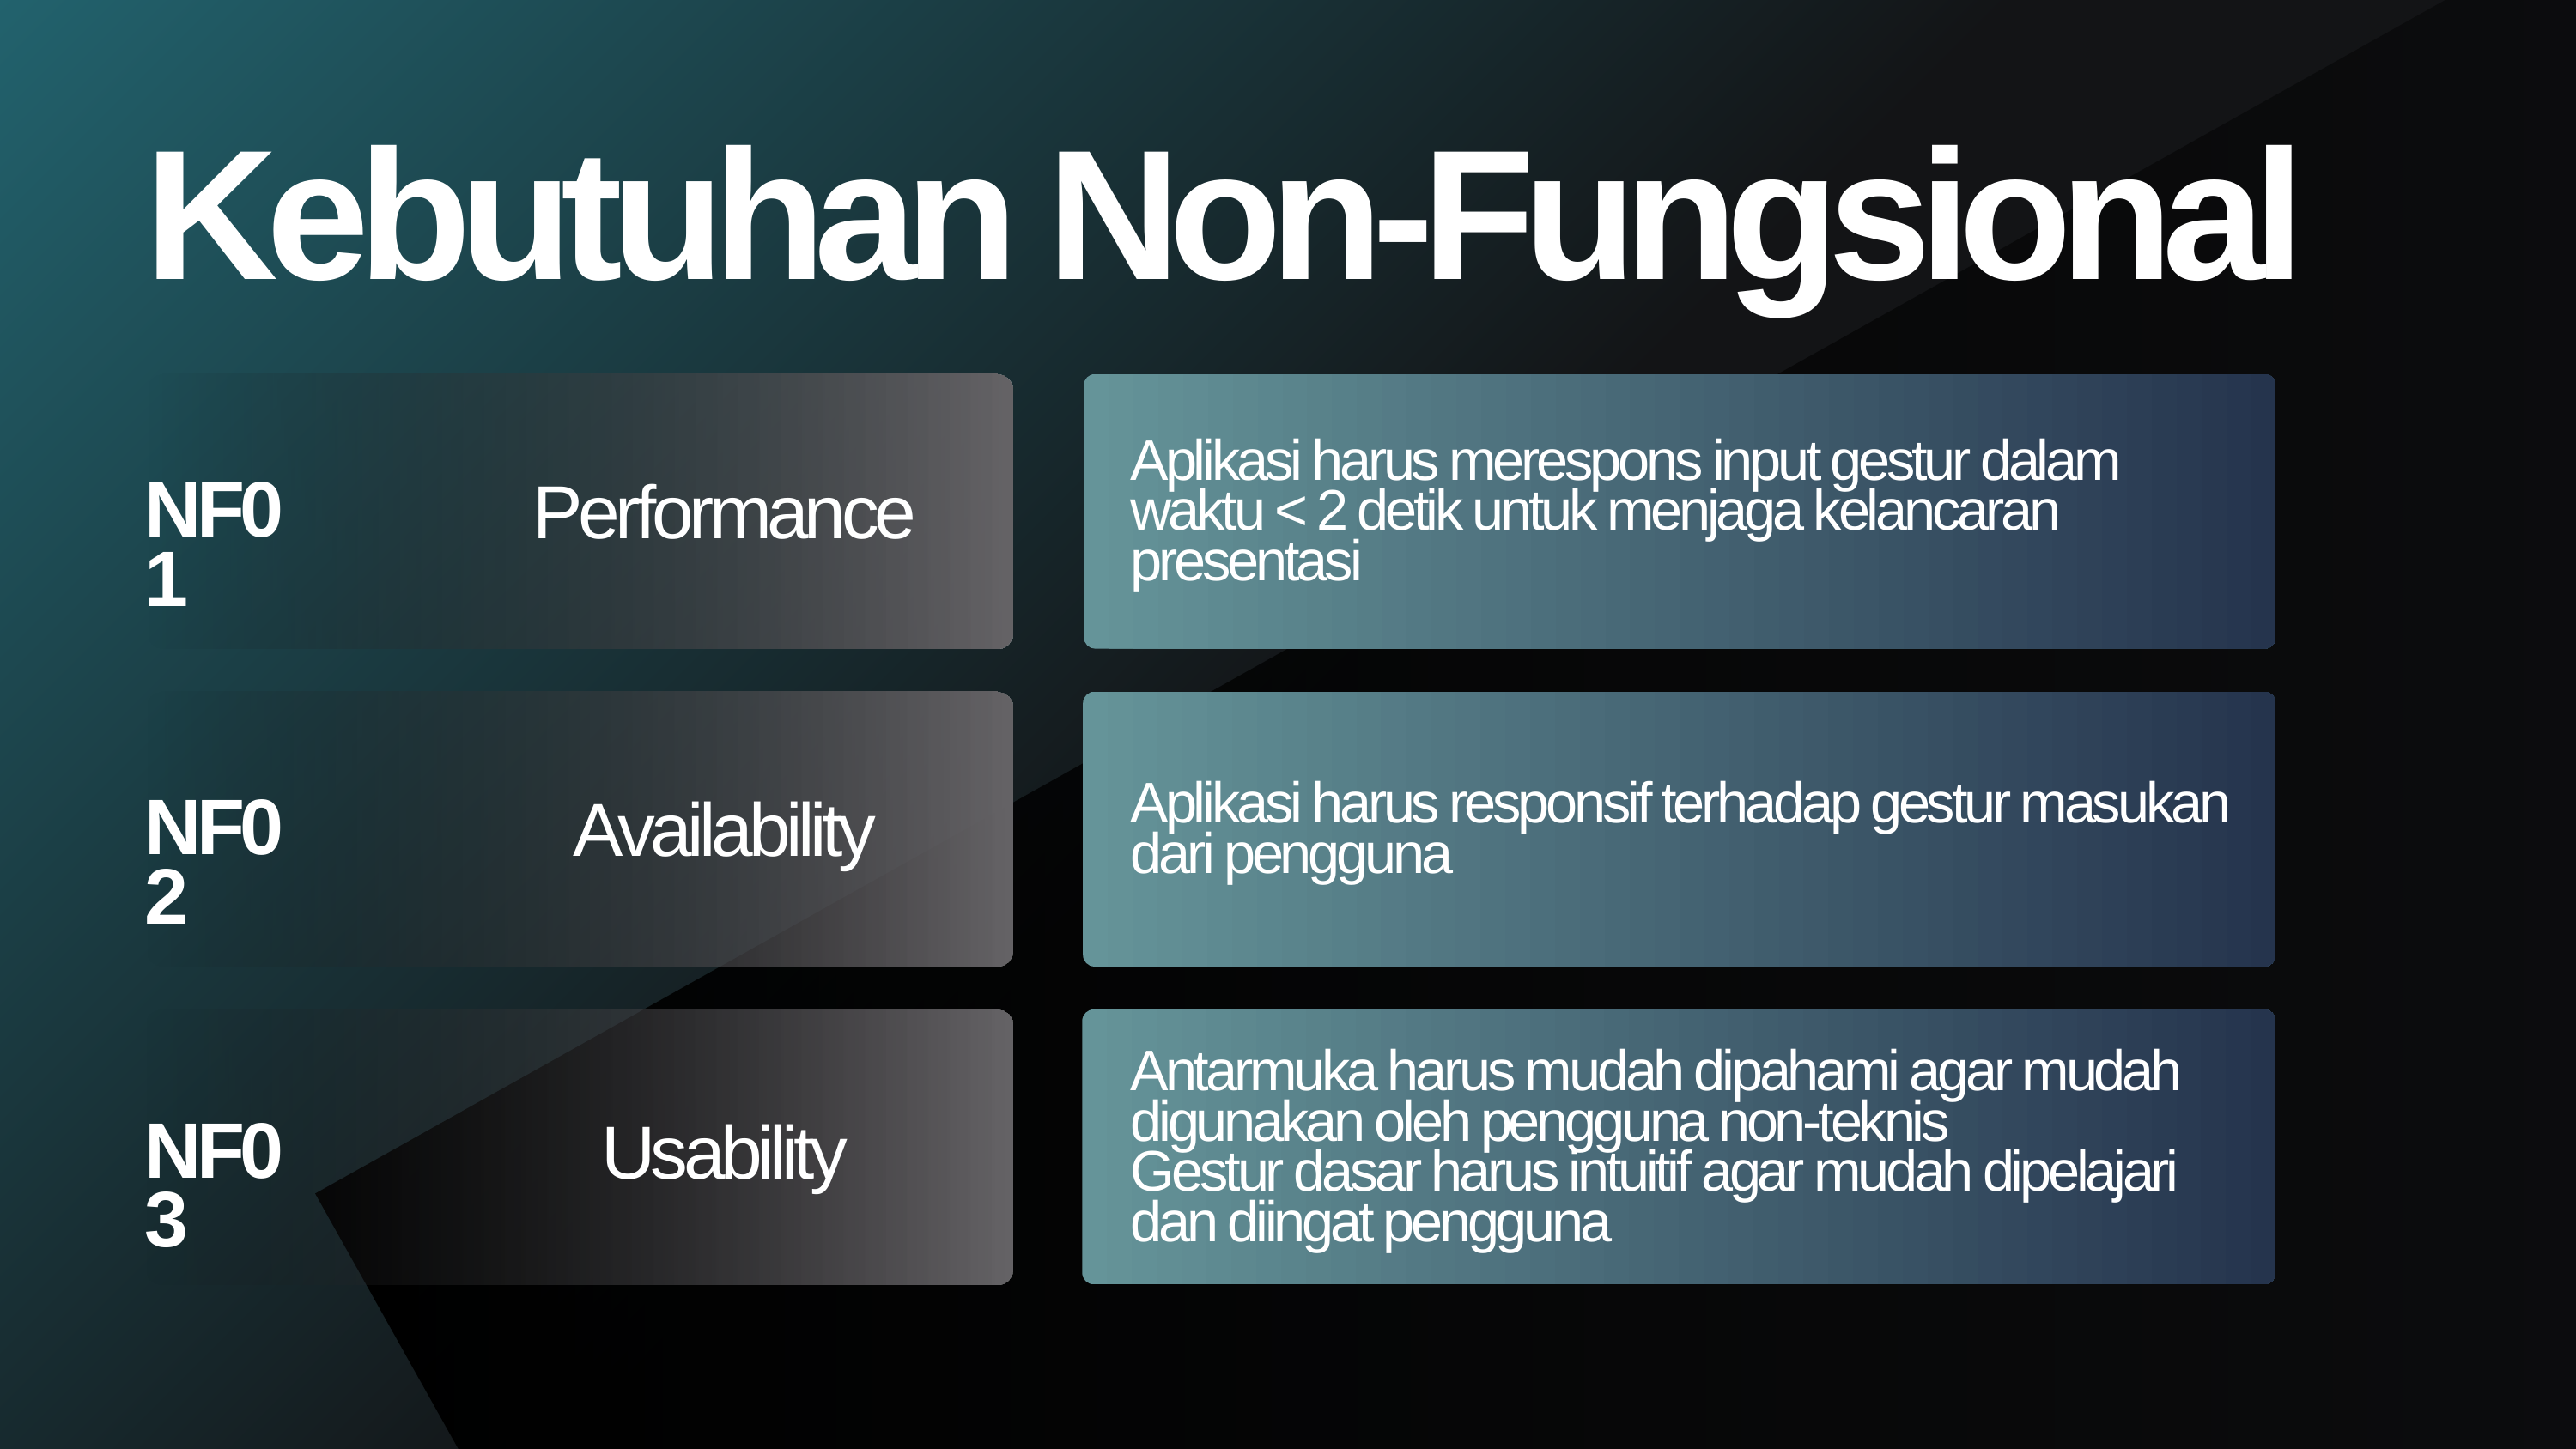

Kebutuhan Non-Fungsional

Aplikasi harus merespons input gestur dalam waktu < 2 detik untuk menjaga kelancaran presentasi
NF01
Performance

Aplikasi harus responsif terhadap gestur masukan dari pengguna
NF02
Availability

Antarmuka harus mudah dipahami agar mudah digunakan oleh pengguna non-teknis
Gestur dasar harus intuitif agar mudah dipelajari dan diingat pengguna
NF03
Usability